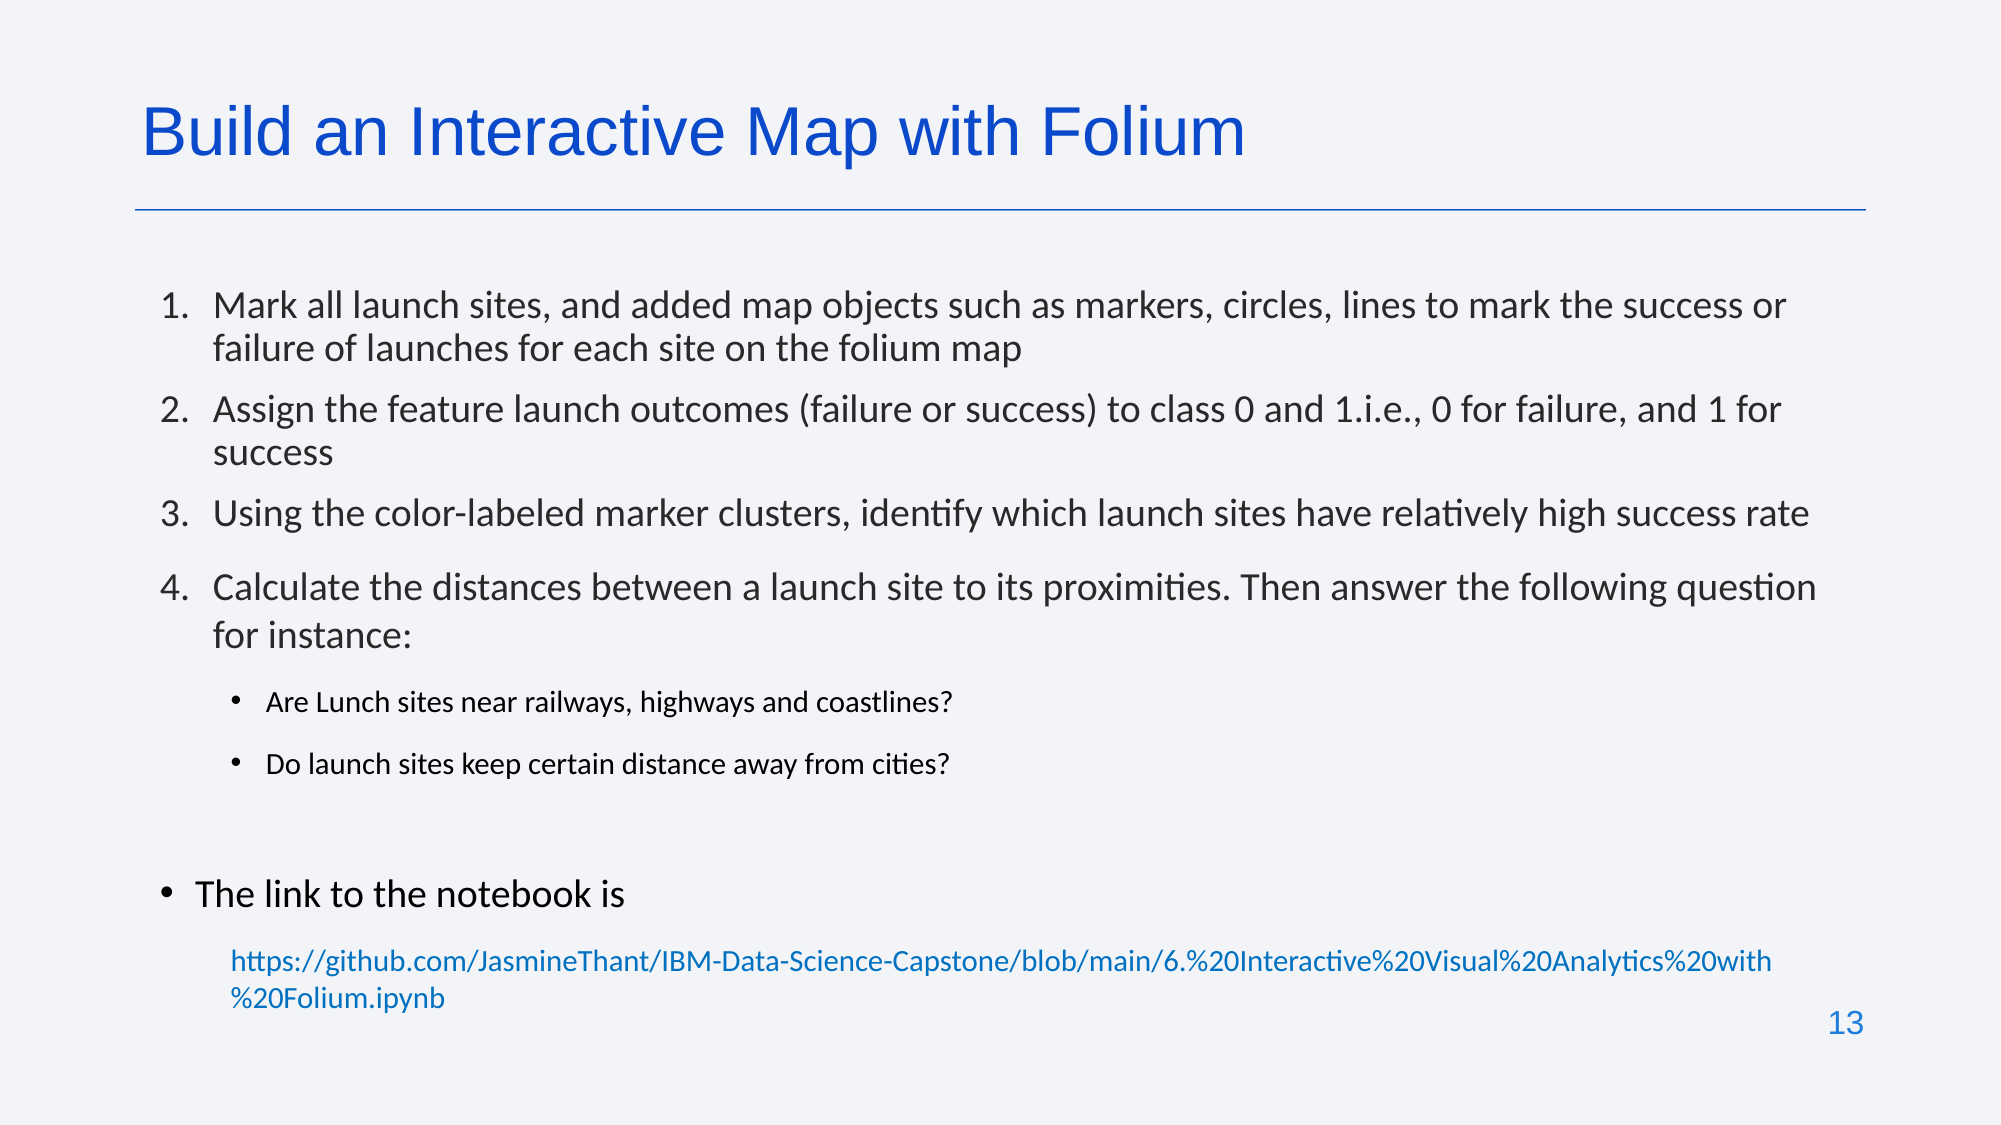

Build an Interactive Map with Folium
Mark all launch sites, and added map objects such as markers, circles, lines to mark the success or failure of launches for each site on the folium map
Assign the feature launch outcomes (failure or success) to class 0 and 1.i.e., 0 for failure, and 1 for success
Using the color-labeled marker clusters, identify which launch sites have relatively high success rate
Calculate the distances between a launch site to its proximities. Then answer the following question for instance:
Are Lunch sites near railways, highways and coastlines?
Do launch sites keep certain distance away from cities?

The link to the notebook is
https://github.com/JasmineThant/IBM-Data-Science-Capstone/blob/main/6.%20Interactive%20Visual%20Analytics%20with%20Folium.ipynb

13